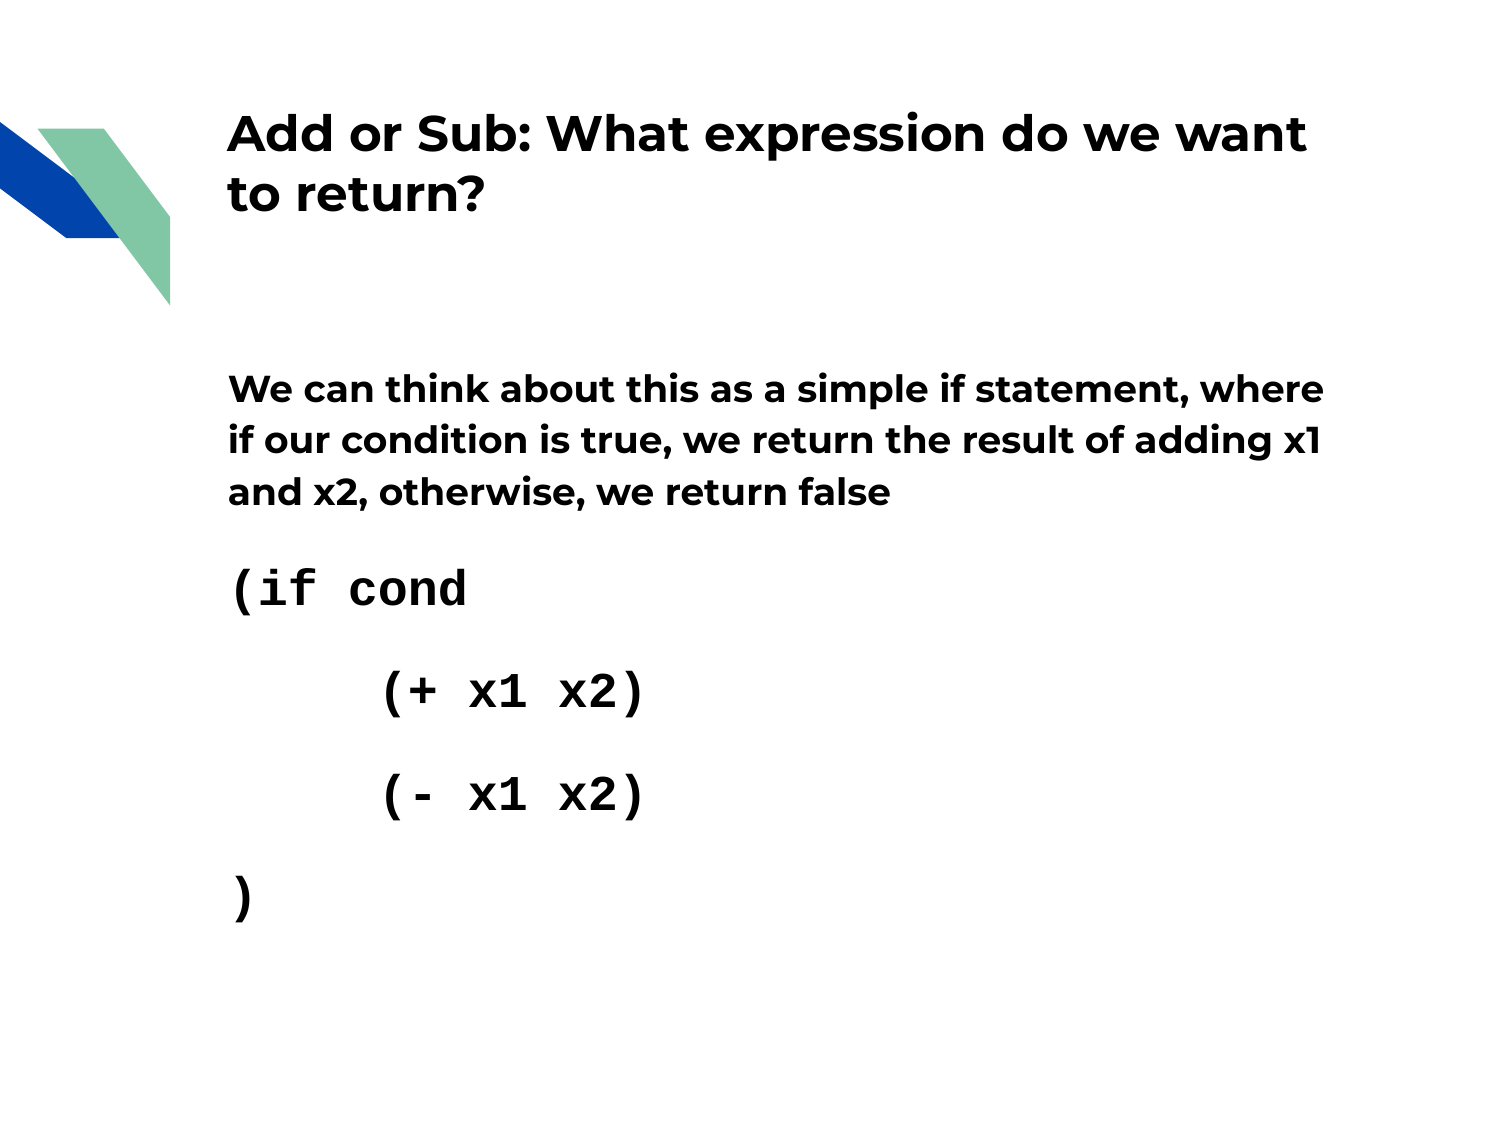

# Add or Sub: What expression do we want to return?
We can think about this as a simple if statement, where if our condition is true, we return the result of adding x1 and x2, otherwise, we return false
(if cond
	(+ x1 x2)
	(- x1 x2)
)